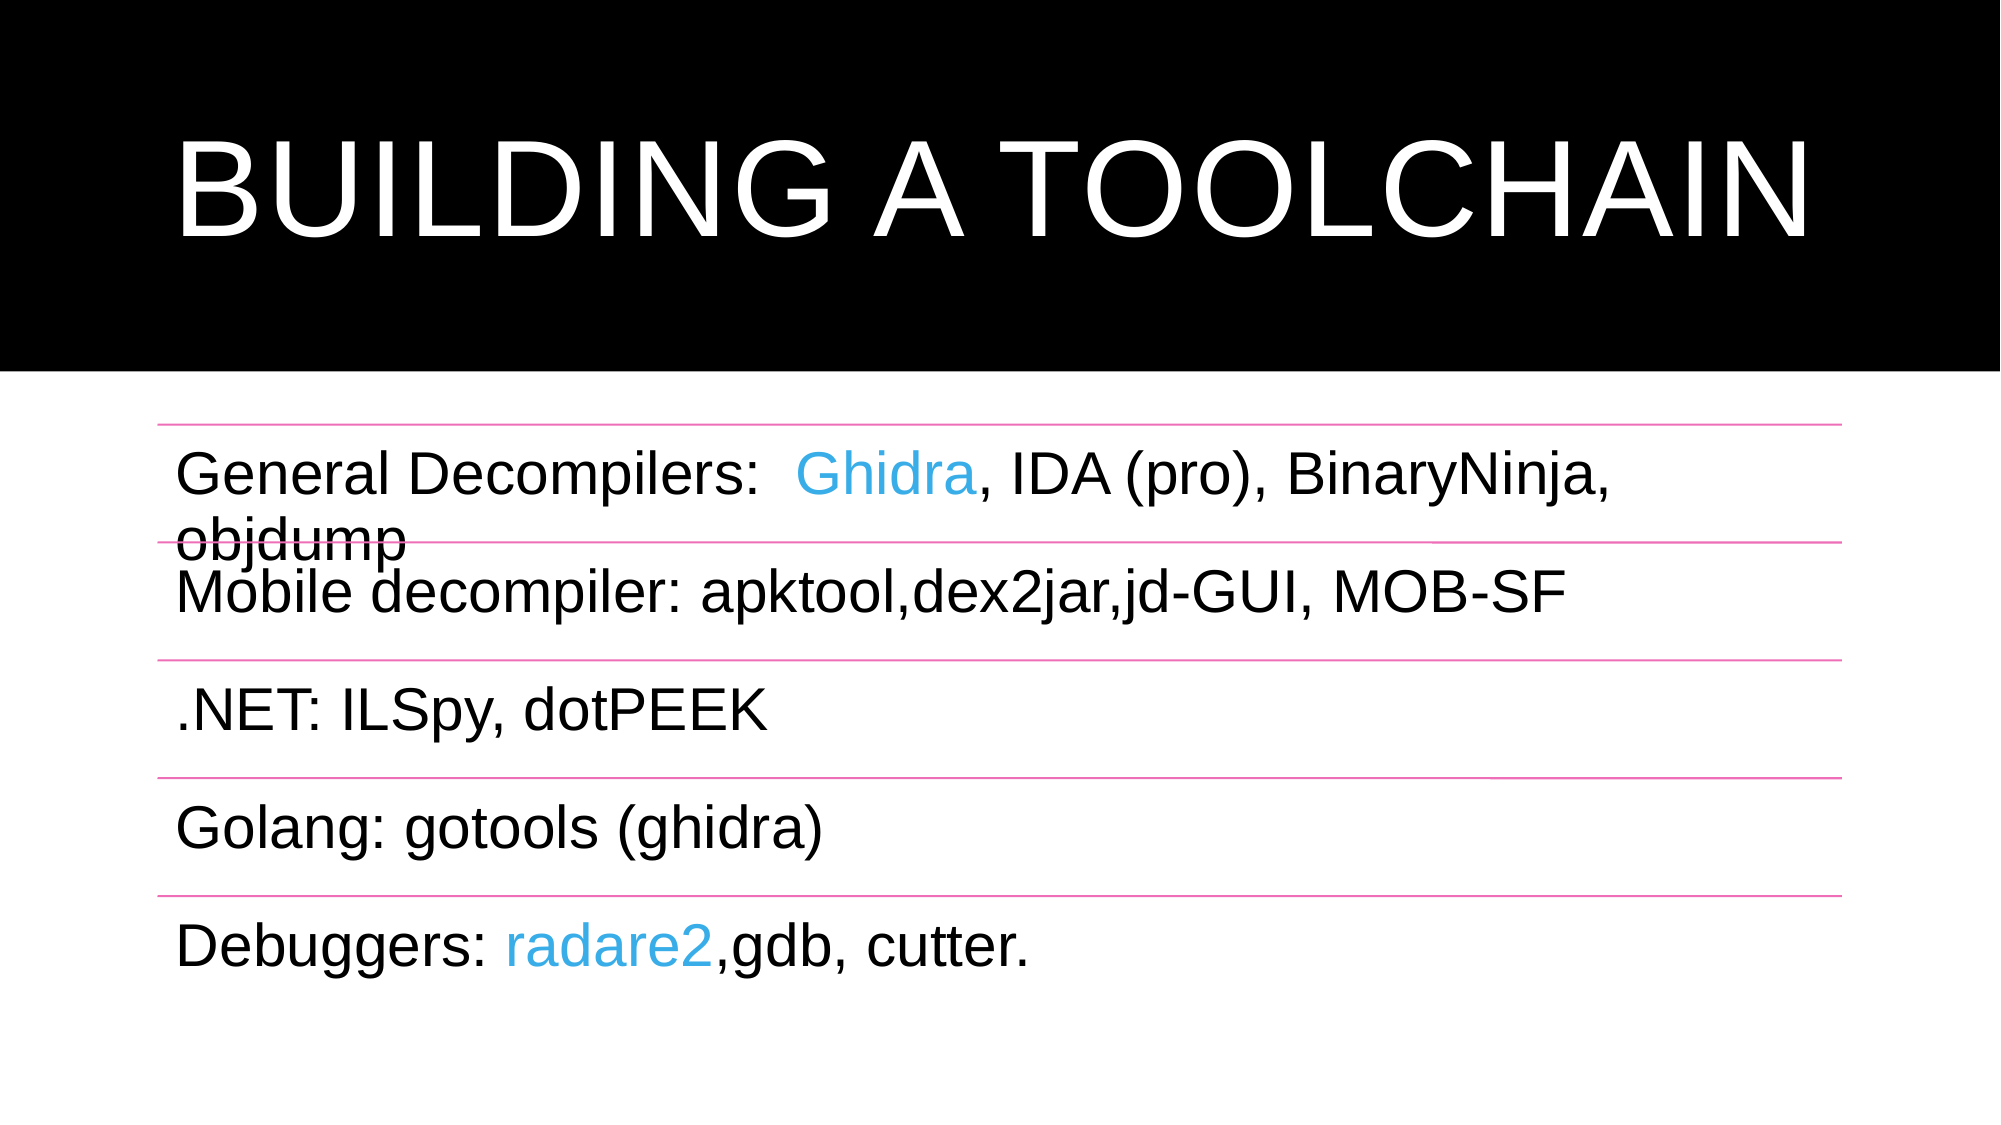

# Building a Toolchain
General Decompilers:  Ghidra, IDA (pro), BinaryNinja, objdump
Mobile decompiler: apktool,dex2jar,jd-GUI, MOB-SF
.NET: ILSpy, dotPEEK
Golang: gotools (ghidra)
Debuggers: radare2,gdb, cutter.